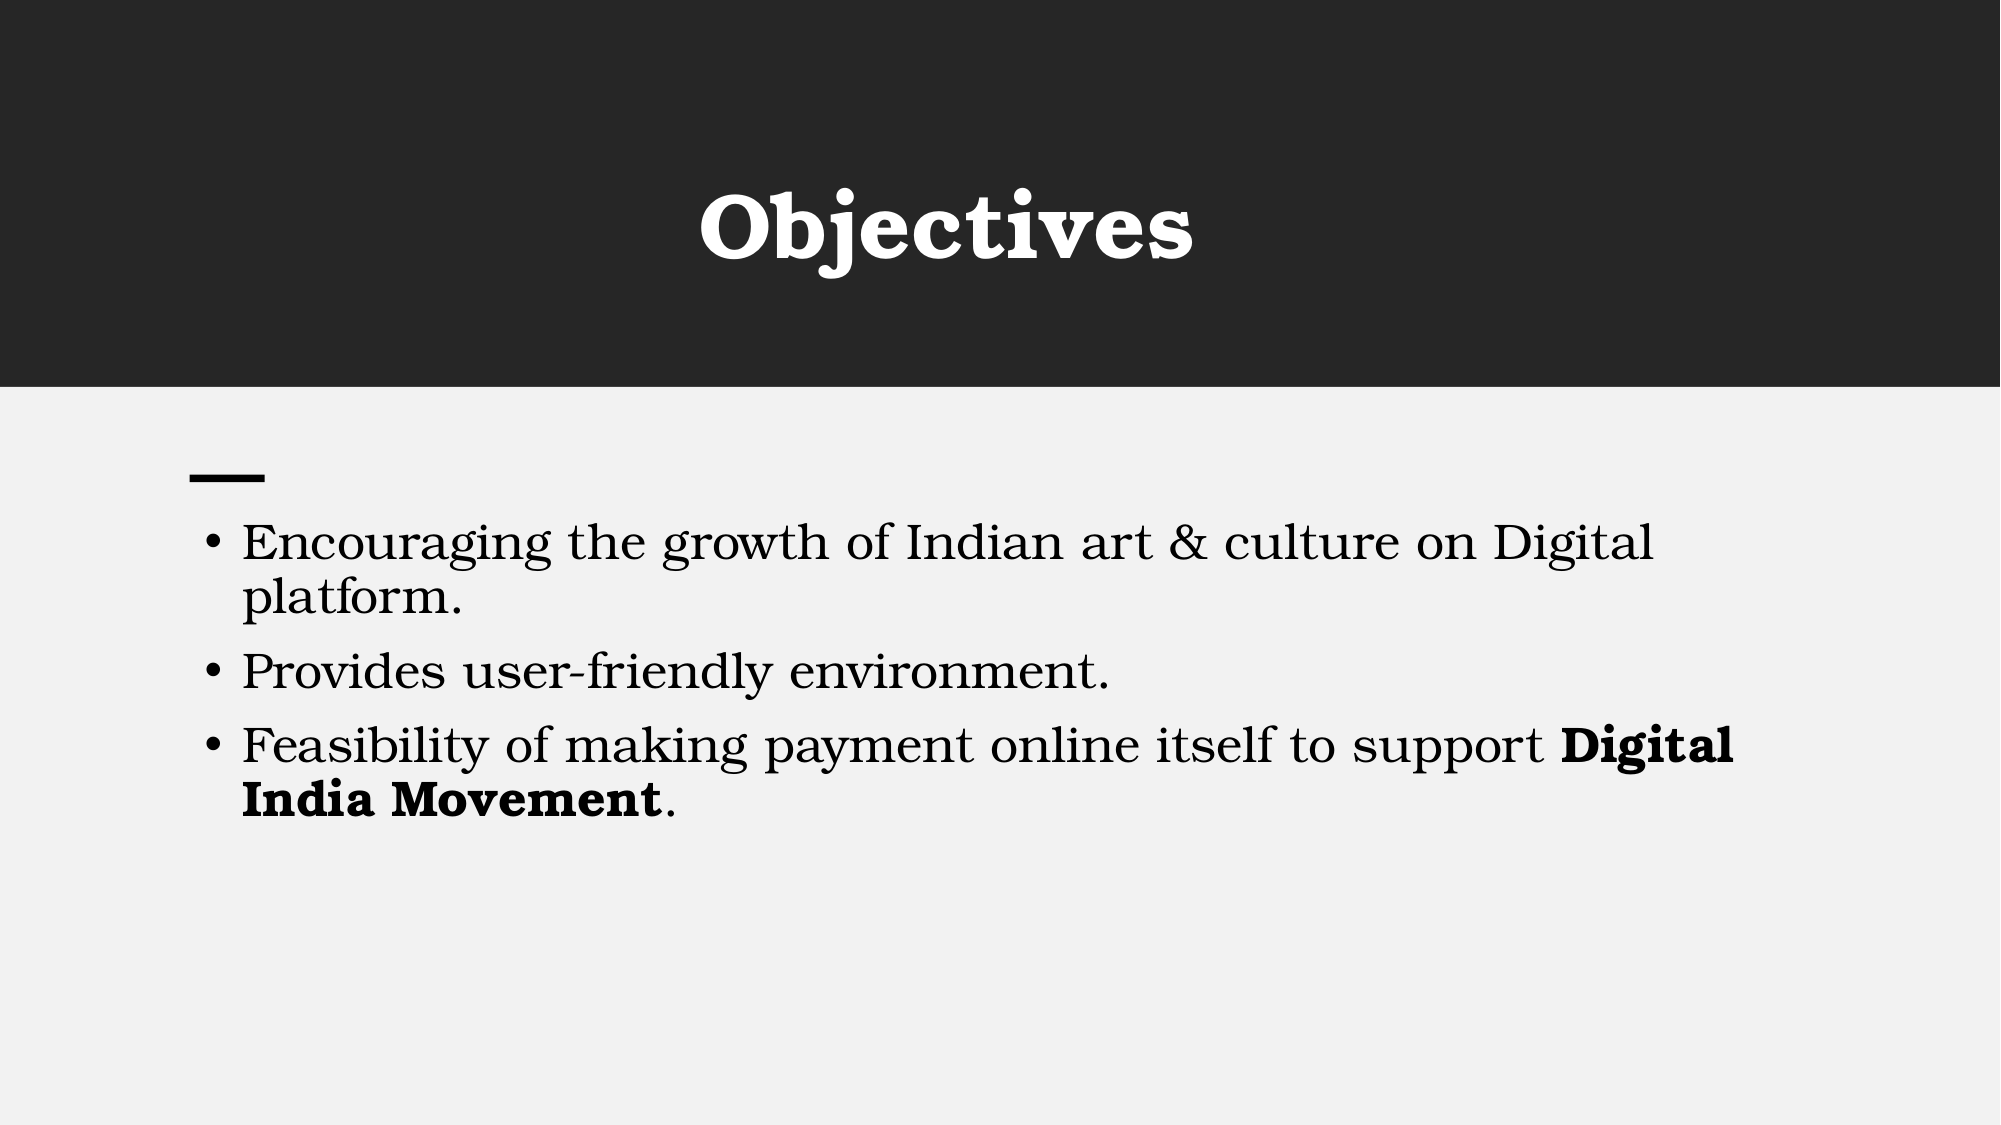

# Objectives

Encouraging the growth of Indian art & culture on Digital platform.
Provides user-friendly environment.
Feasibility of making payment online itself to support Digital India Movement.
6